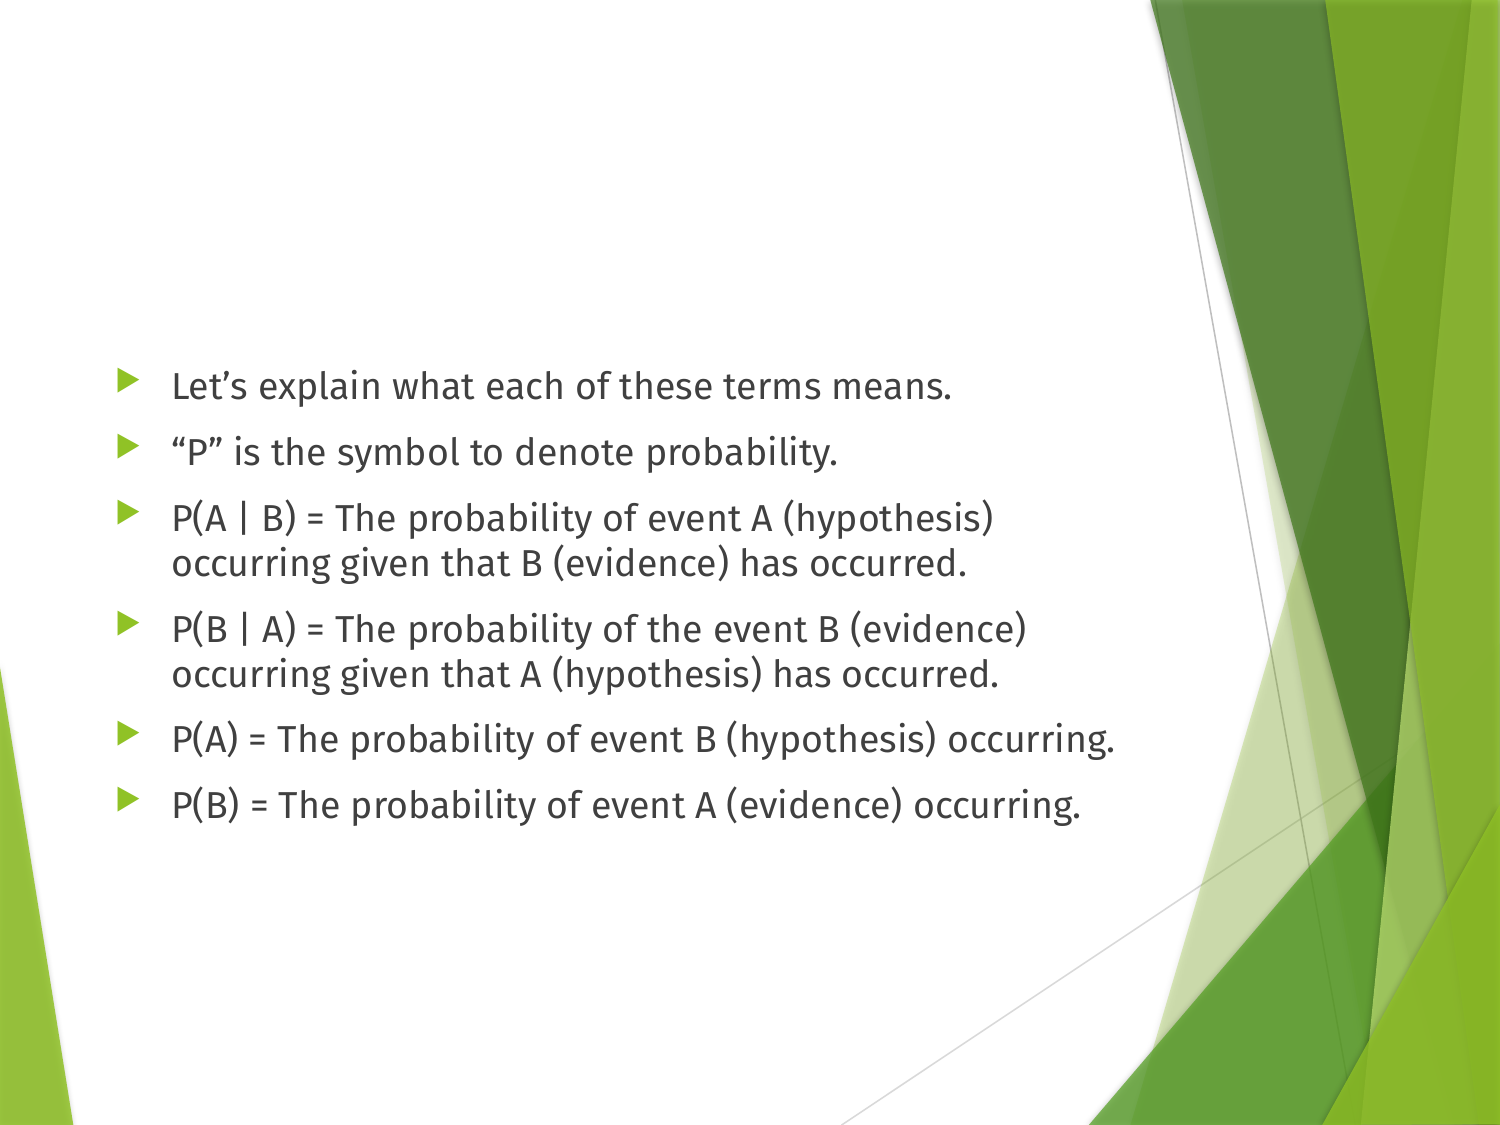

#
Let’s explain what each of these terms means.
“P” is the symbol to denote probability.
P(A | B) = The probability of event A (hypothesis) occurring given that B (evidence) has occurred.
P(B | A) = The probability of the event B (evidence) occurring given that A (hypothesis) has occurred.
P(A) = The probability of event B (hypothesis) occurring.
P(B) = The probability of event A (evidence) occurring.